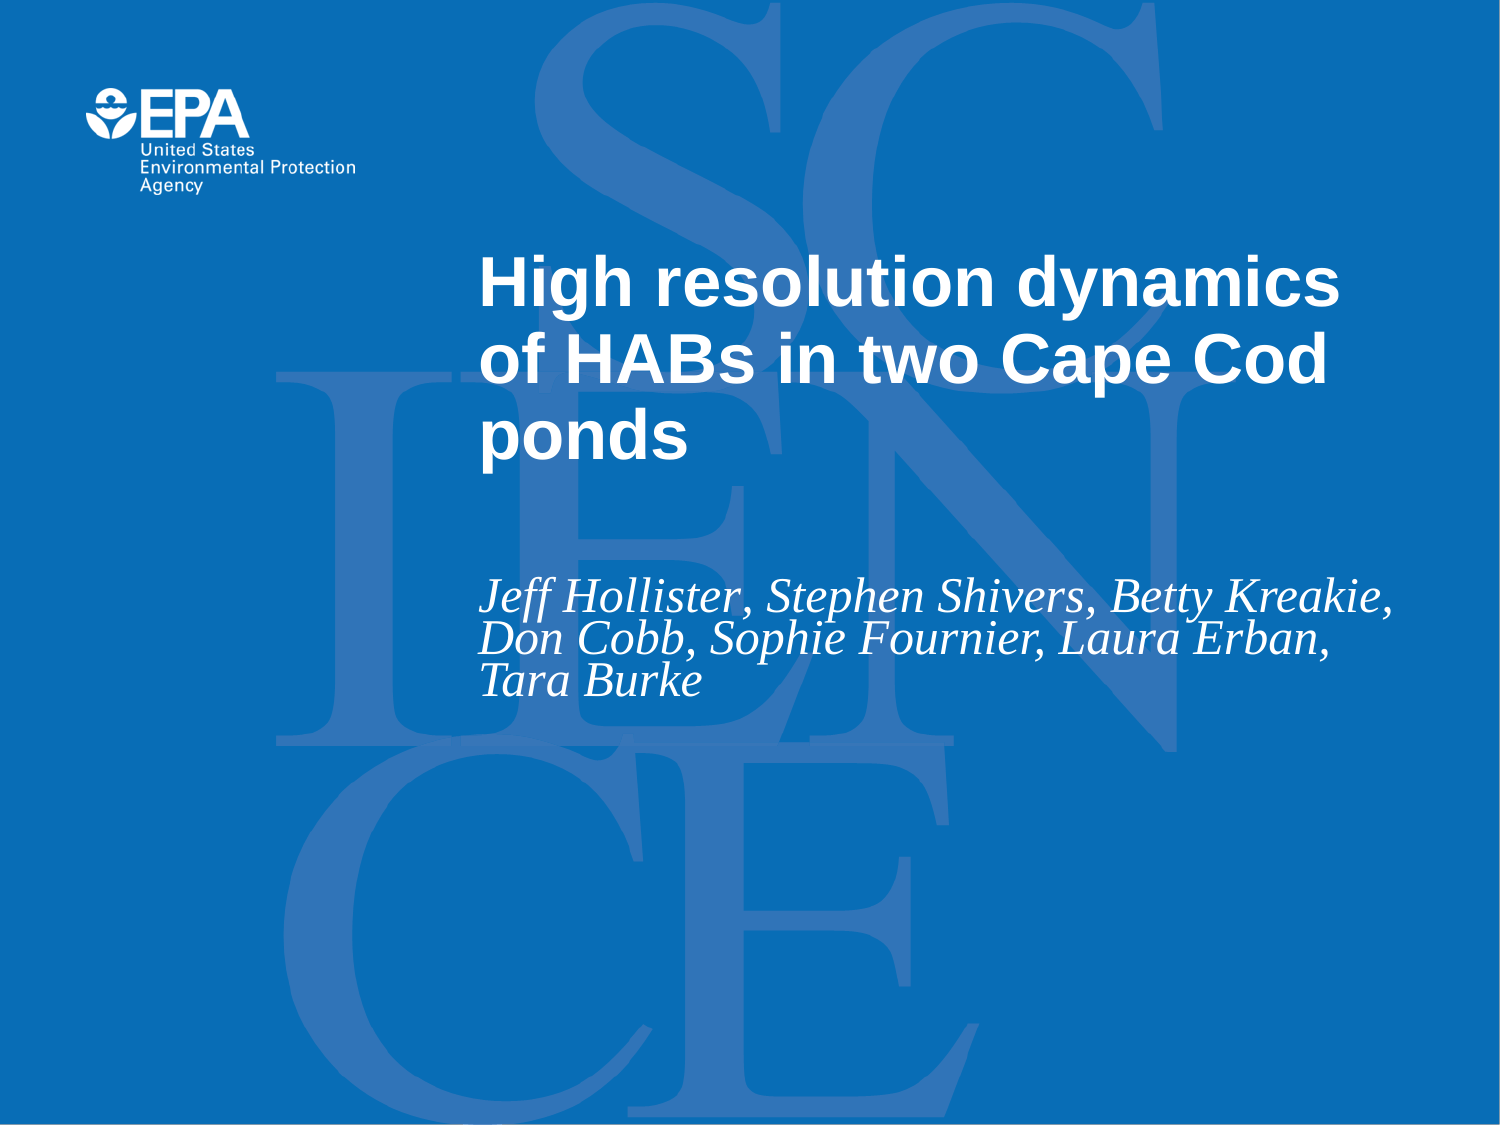

# High resolution dynamics of HABs in two Cape Cod ponds
Jeff Hollister, Stephen Shivers, Betty Kreakie, Don Cobb, Sophie Fournier, Laura Erban, Tara Burke